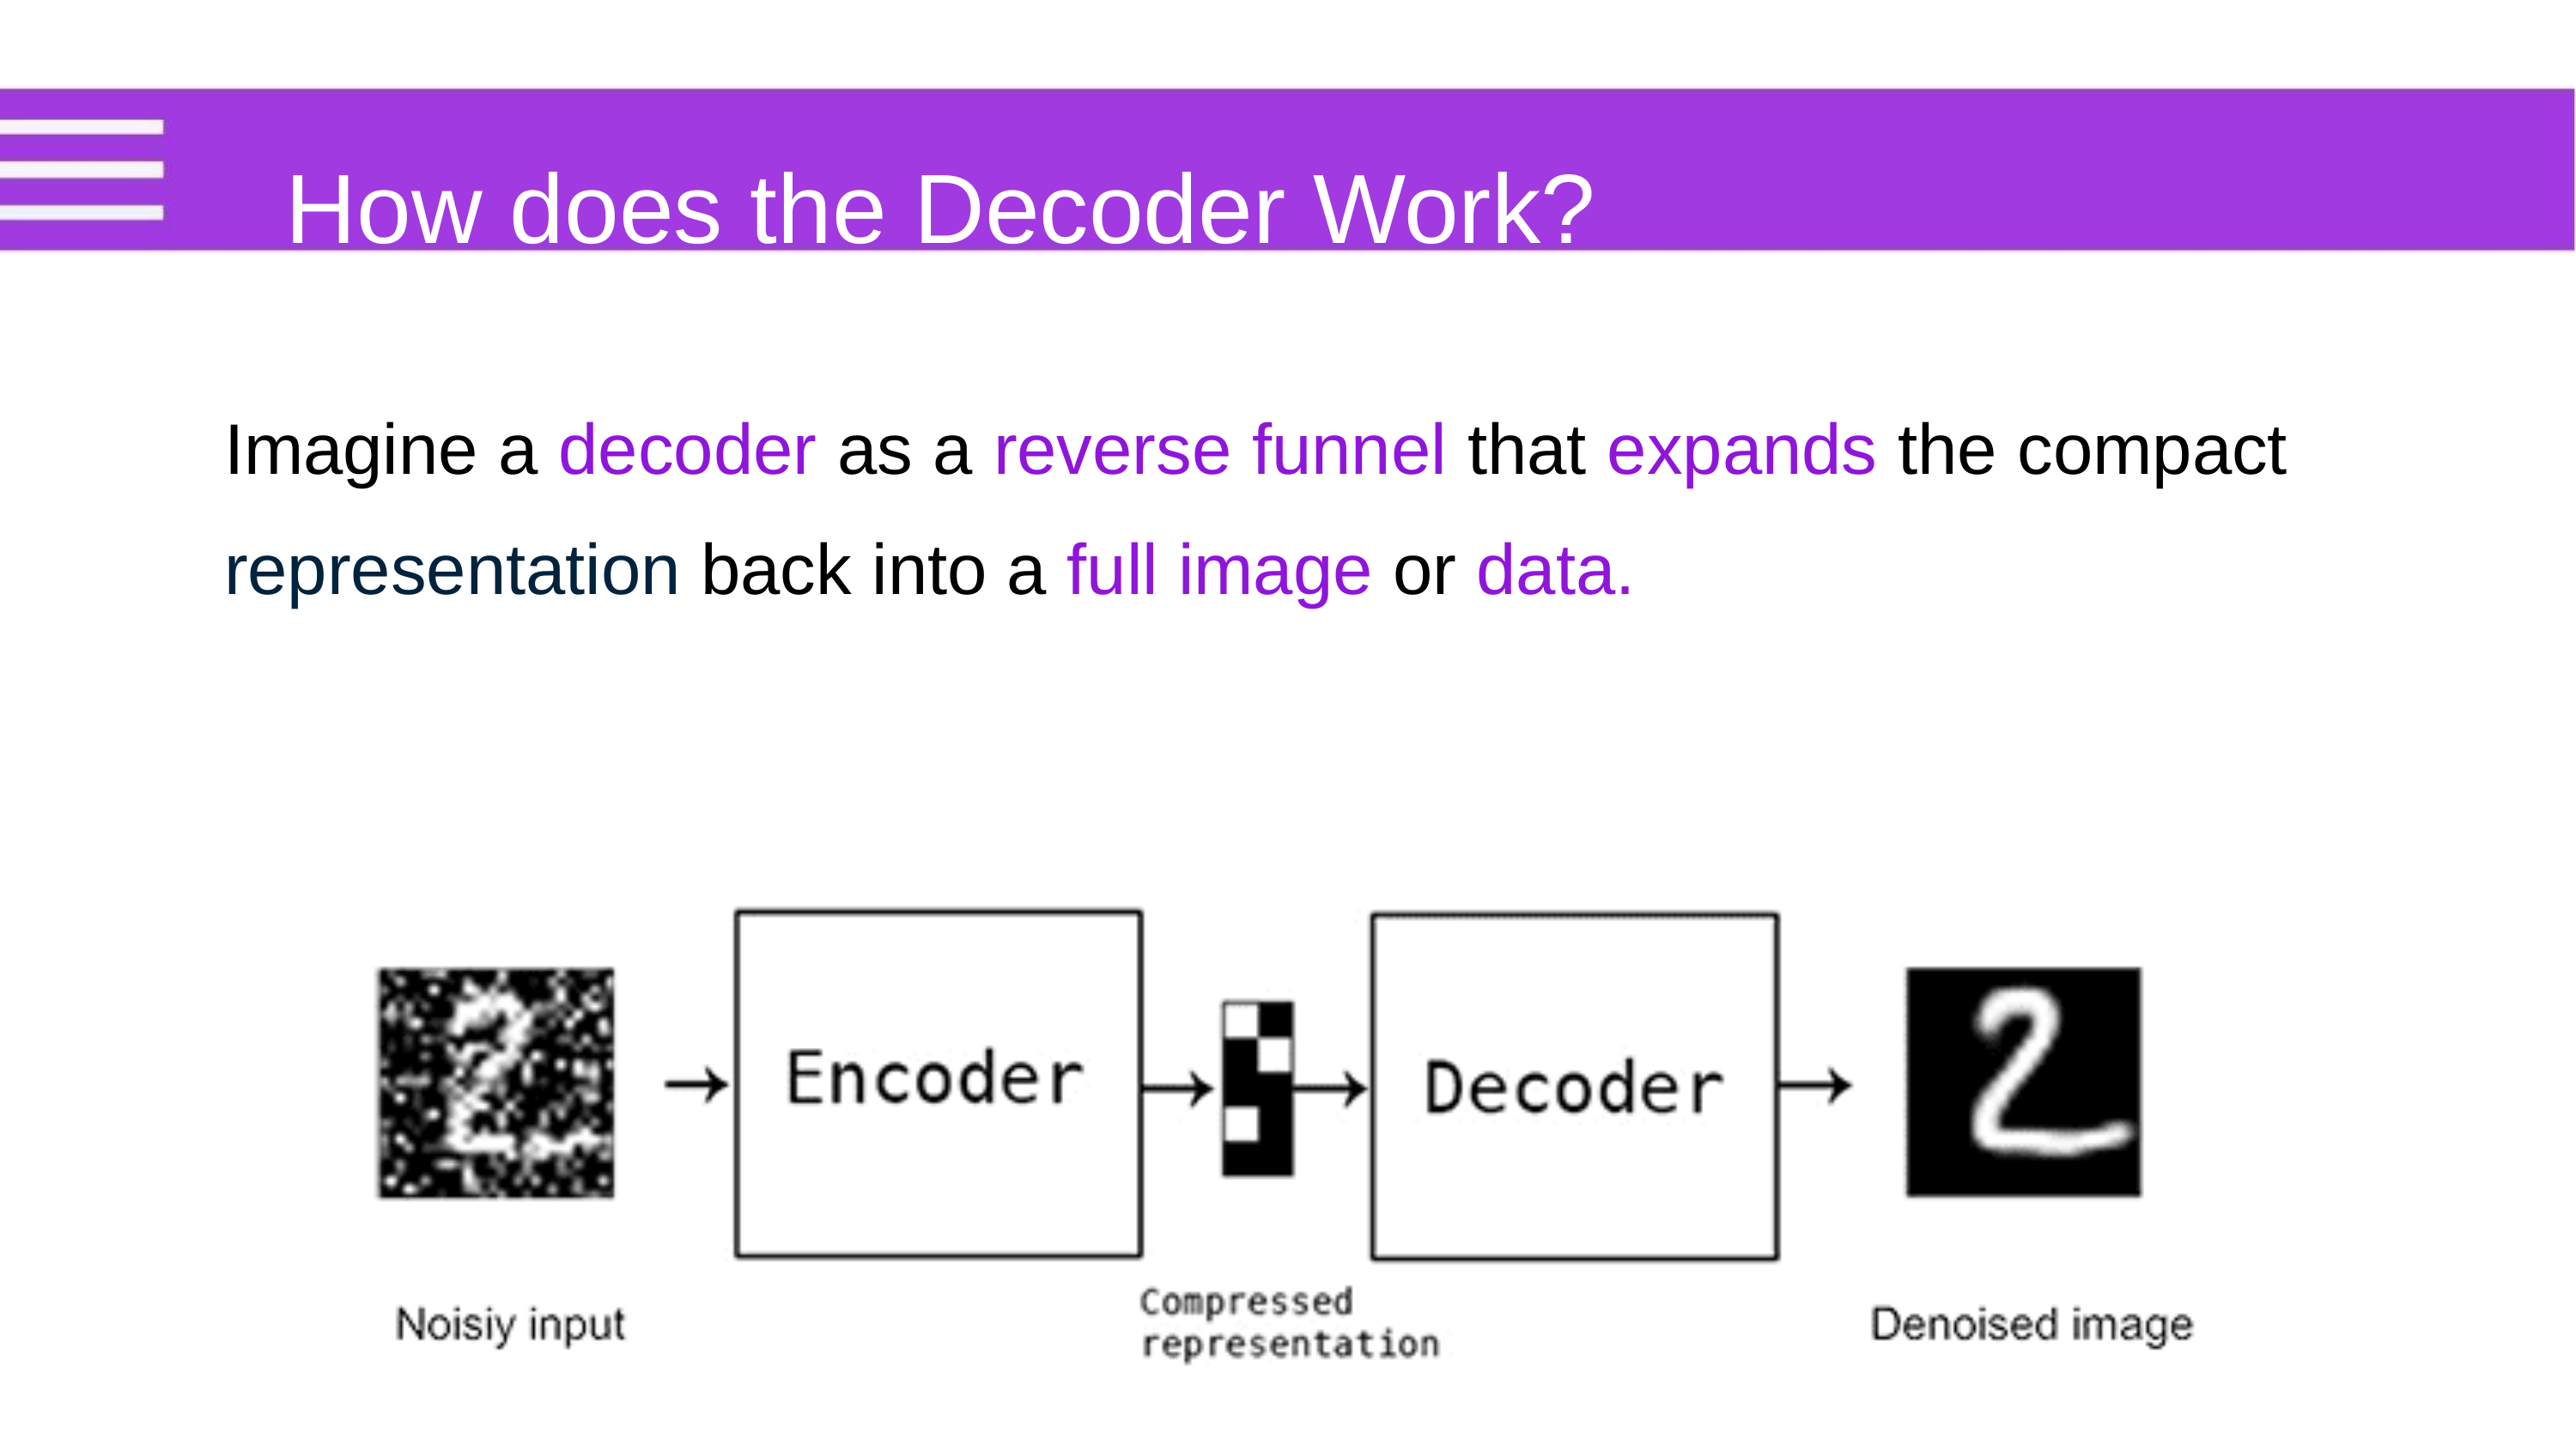

How does the Decoder Work?
Imagine a decoder as a reverse funnel that expands the compact representation back into a full image or data.